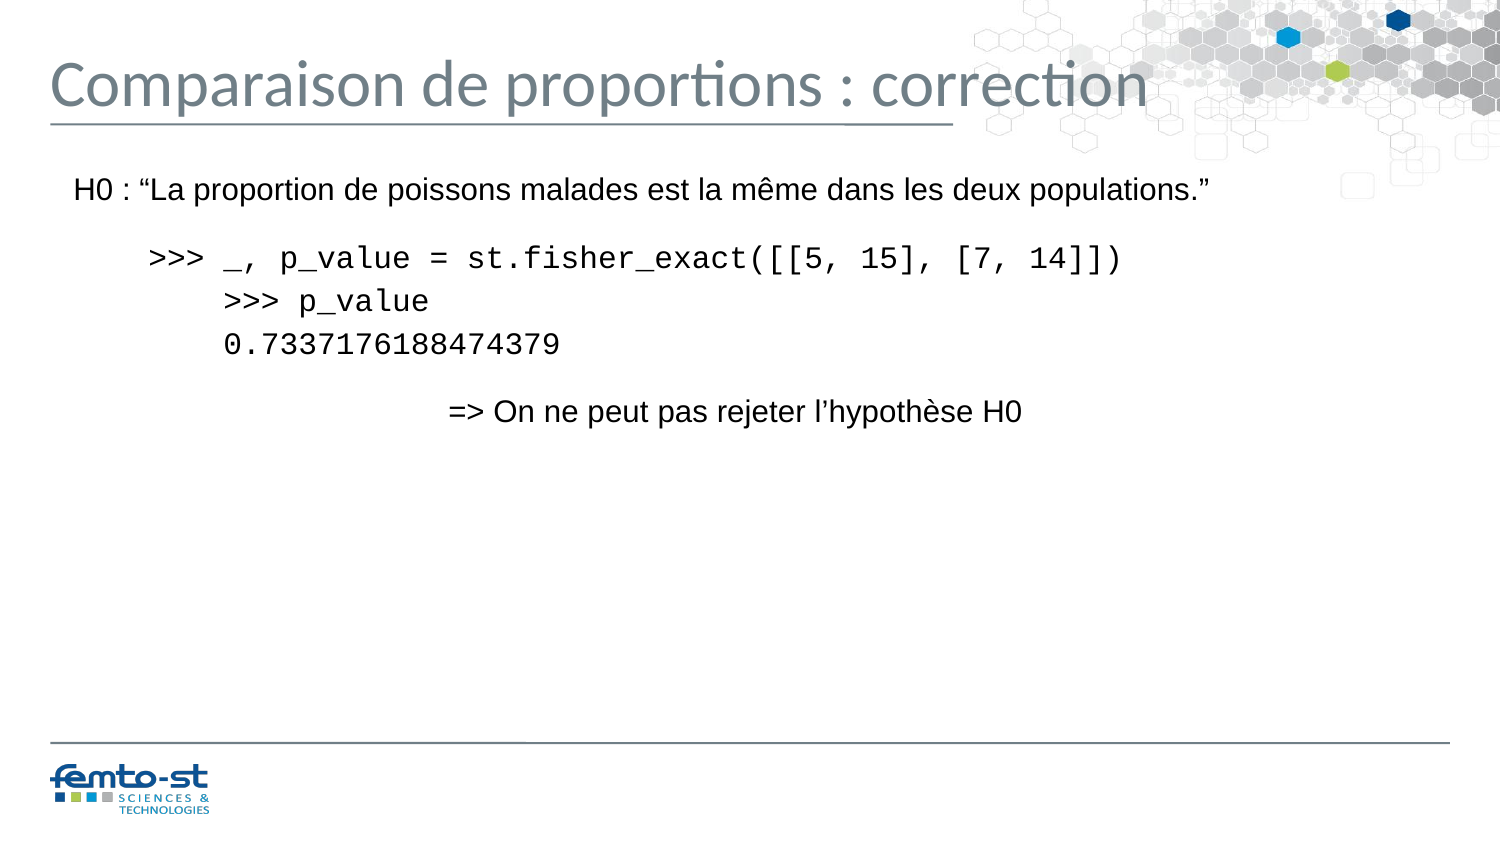

Comparaison de proportions : correction
H0 : “La proportion de poissons malades est la même dans les deux populations.”
>>> _, p_value = st.fisher_exact([[5, 15], [7, 14]])
	>>> p_value
	0.7337176188474379
=> On ne peut pas rejeter l’hypothèse H0